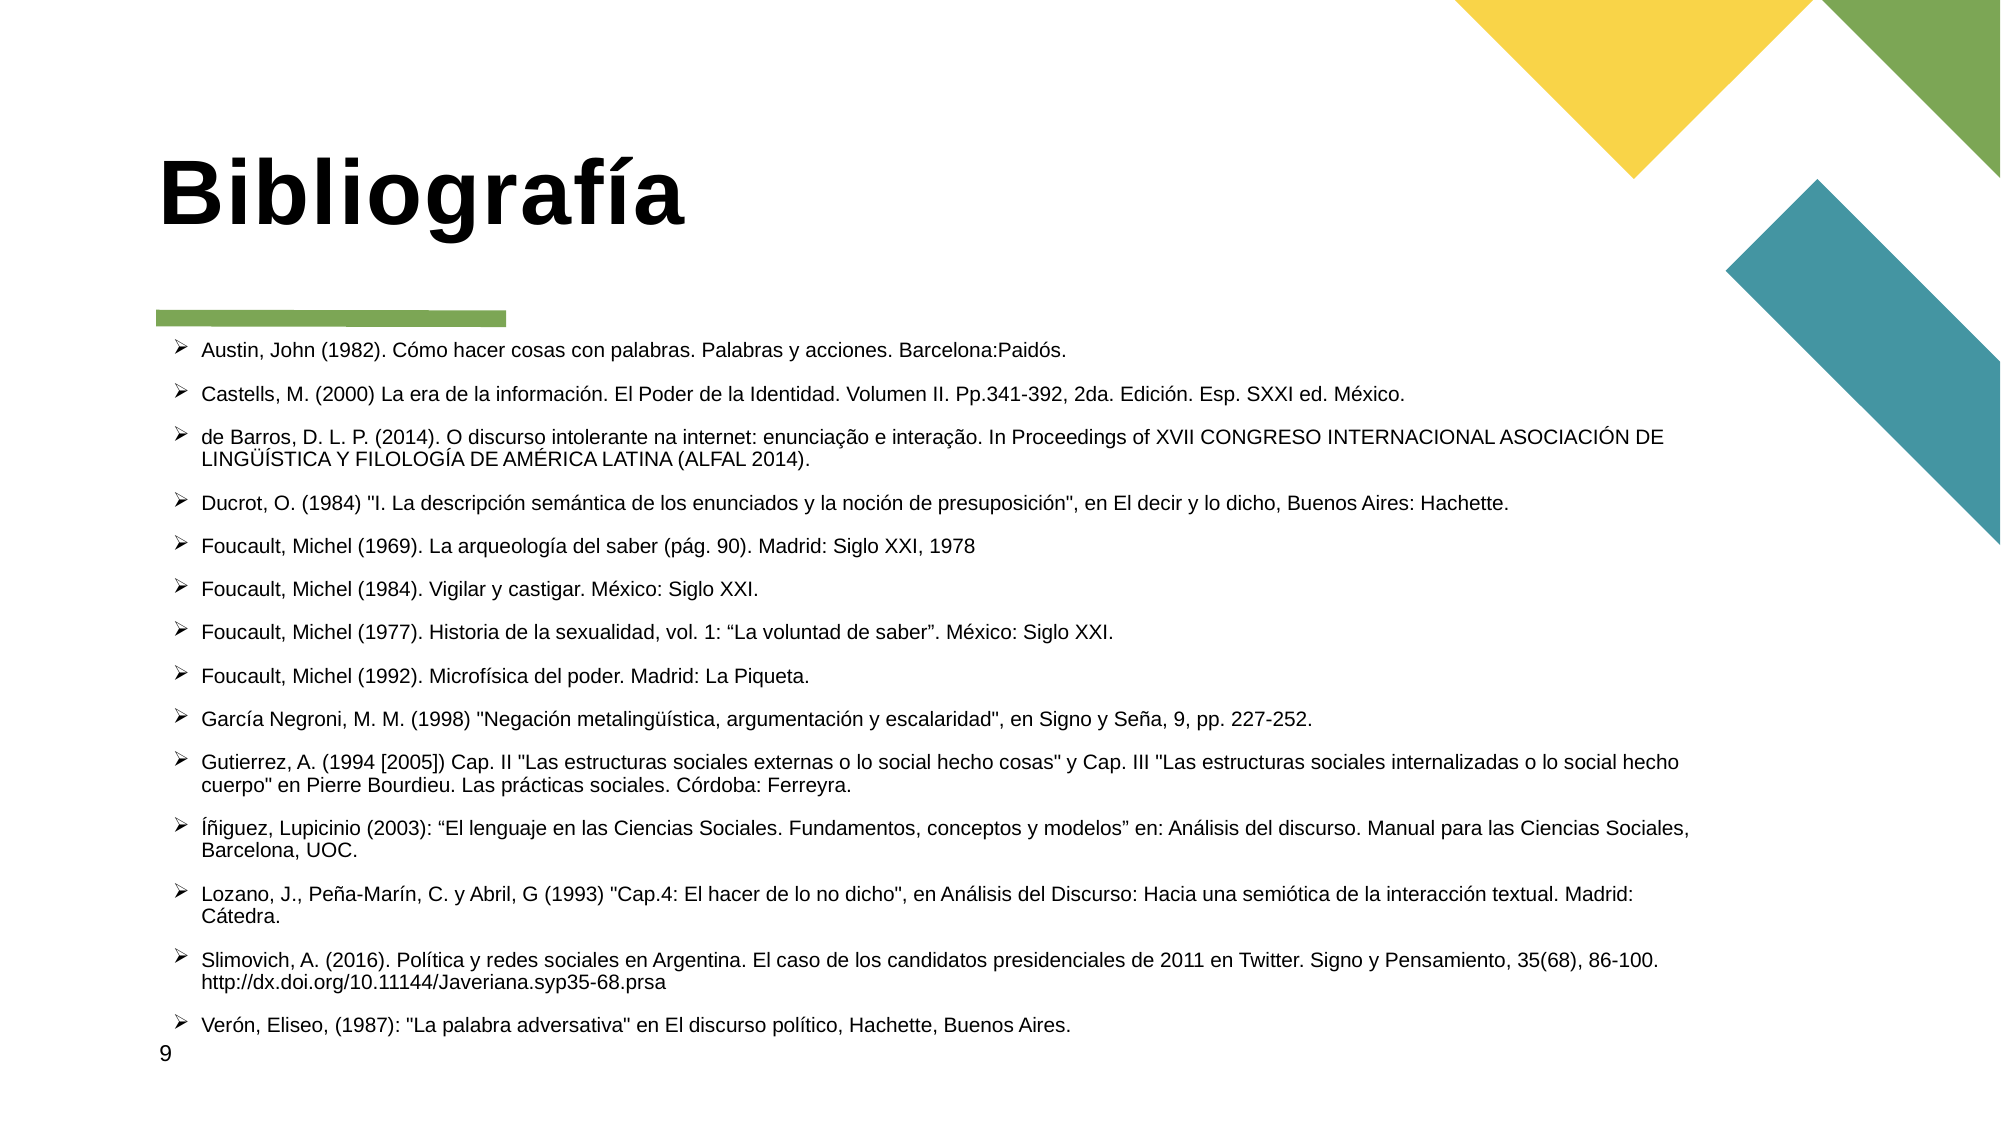

# Bibliografía
Austin, John (1982). Cómo hacer cosas con palabras. Palabras y acciones. Barcelona:Paidós.
Castells, M. (2000) La era de la información. El Poder de la Identidad. Volumen II. Pp.341-392, 2da. Edición. Esp. SXXI ed. México.
de Barros, D. L. P. (2014). O discurso intolerante na internet: enunciação e interação. In Proceedings of XVII CONGRESO INTERNACIONAL ASOCIACIÓN DE LINGÜÍSTICA Y FILOLOGÍA DE AMÉRICA LATINA (ALFAL 2014).
Ducrot, O. (1984) "I. La descripción semántica de los enunciados y la noción de presuposición", en El decir y lo dicho, Buenos Aires: Hachette.
Foucault, Michel (1969). La arqueología del saber (pág. 90). Madrid: Siglo XXI, 1978
Foucault, Michel (1984). Vigilar y castigar. México: Siglo XXI.
Foucault, Michel (1977). Historia de la sexualidad, vol. 1: “La voluntad de saber”. México: Siglo XXI.
Foucault, Michel (1992). Microfísica del poder. Madrid: La Piqueta.
García Negroni, M. M. (1998) "Negación metalingüística, argumentación y escalaridad", en Signo y Seña, 9, pp. 227-252.
Gutierrez, A. (1994 [2005]) Cap. II "Las estructuras sociales externas o lo social hecho cosas" y Cap. III "Las estructuras sociales internalizadas o lo social hecho cuerpo" en Pierre Bourdieu. Las prácticas sociales. Córdoba: Ferreyra.
Íñiguez, Lupicinio (2003): “El lenguaje en las Ciencias Sociales. Fundamentos, conceptos y modelos” en: Análisis del discurso. Manual para las Ciencias Sociales, Barcelona, UOC.
Lozano, J., Peña-Marín, C. y Abril, G (1993) "Cap.4: El hacer de lo no dicho", en Análisis del Discurso: Hacia una semiótica de la interacción textual. Madrid: Cátedra.
Slimovich, A. (2016). Política y redes sociales en Argentina. El caso de los candidatos presidenciales de 2011 en Twitter. Signo y Pensamiento, 35(68), 86-100. http://dx.doi.org/10.11144/Javeriana.syp35-68.prsa
Verón, Eliseo, (1987): "La palabra adversativa" en El discurso político, Hachette, Buenos Aires.

9